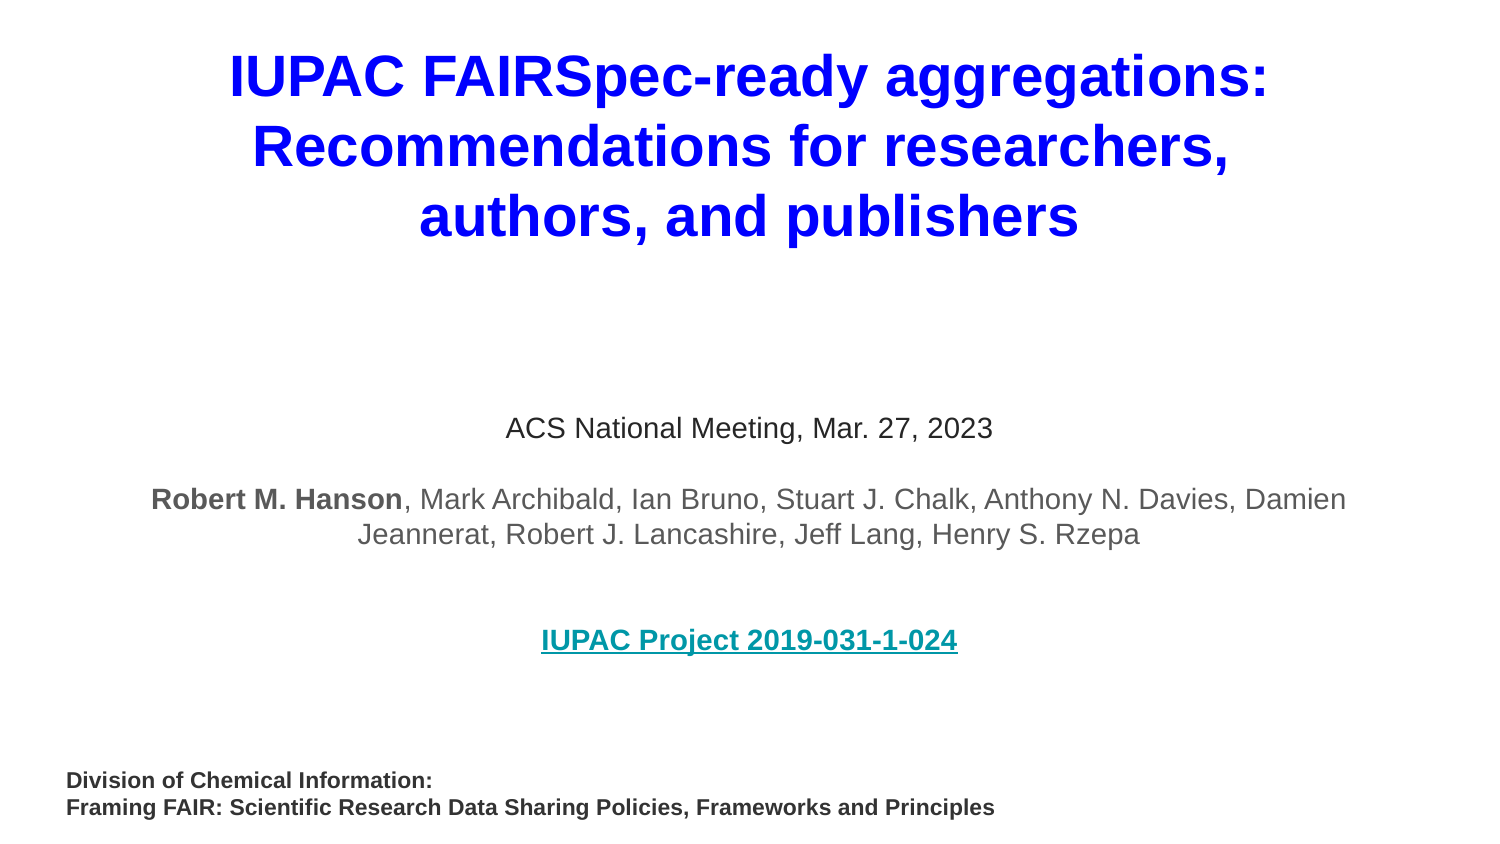

# IUPAC FAIRSpec-ready aggregations: Recommendations for researchers, authors, and publishers
ACS National Meeting, Mar. 27, 2023

Robert M. Hanson, Mark Archibald, Ian Bruno, Stuart J. Chalk, Anthony N. Davies, Damien
Jeannerat, Robert J. Lancashire, Jeff Lang, Henry S. Rzepa

IUPAC Project 2019-031-1-024
Division of Chemical Information:
Framing FAIR: Scientific Research Data Sharing Policies, Frameworks and Principles